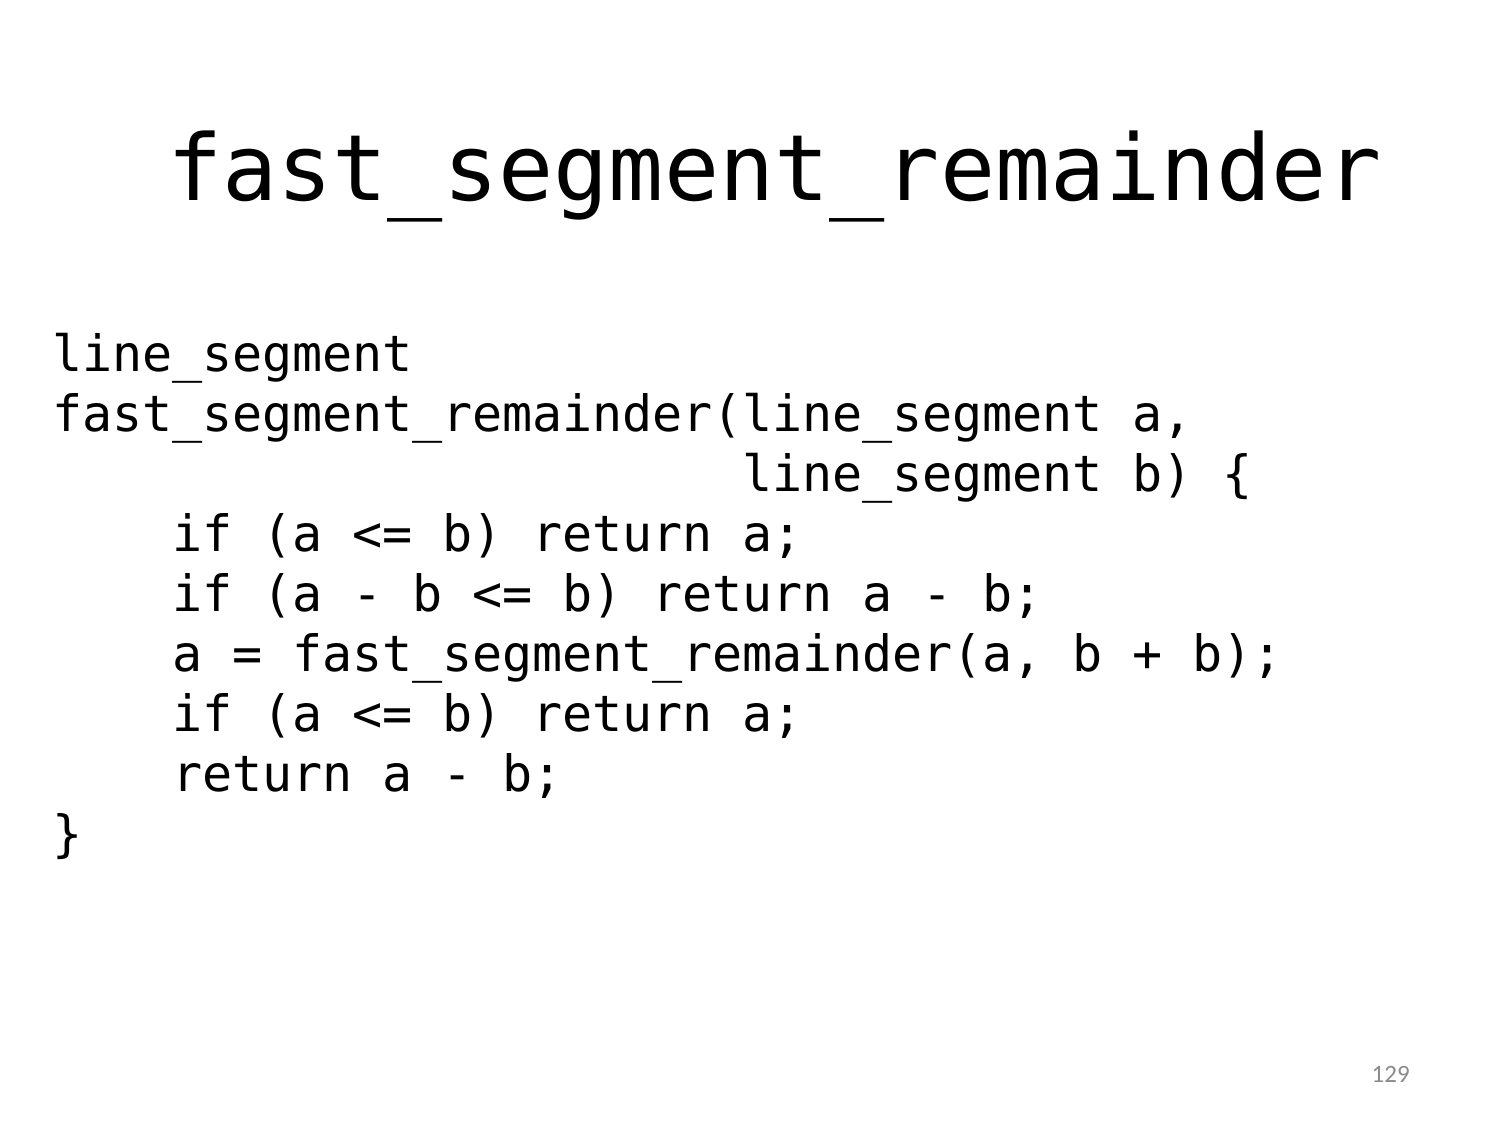

#
fast_segment_remainder
line_segment fast_segment_remainder(line_segment a,
                       line_segment b) {
    if (a <= b) return a;
    if (a - b <= b) return a - b;
    a = fast_segment_remainder(a, b + b);
    if (a <= b) return a;
    return a - b;
}
129